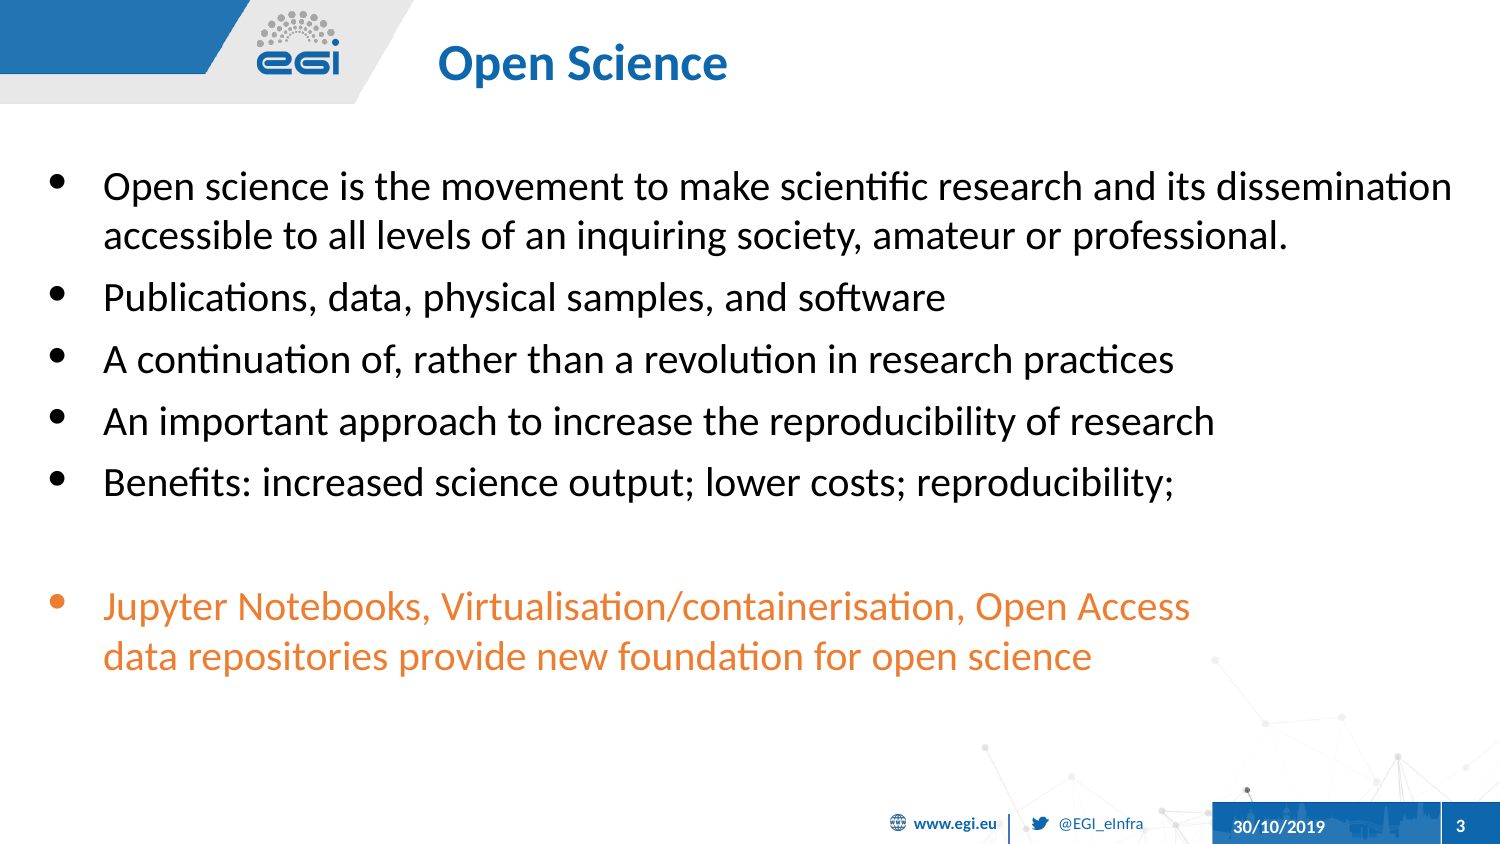

# Open Science
Open science is the movement to make scientific research and its dissemination accessible to all levels of an inquiring society, amateur or professional.
Publications, data, physical samples, and software
A continuation of, rather than a revolution in research practices
An important approach to increase the reproducibility of research
Benefits: increased science output; lower costs; reproducibility;

Jupyter Notebooks, Virtualisation/containerisation, Open Access data repositories provide new foundation for open science